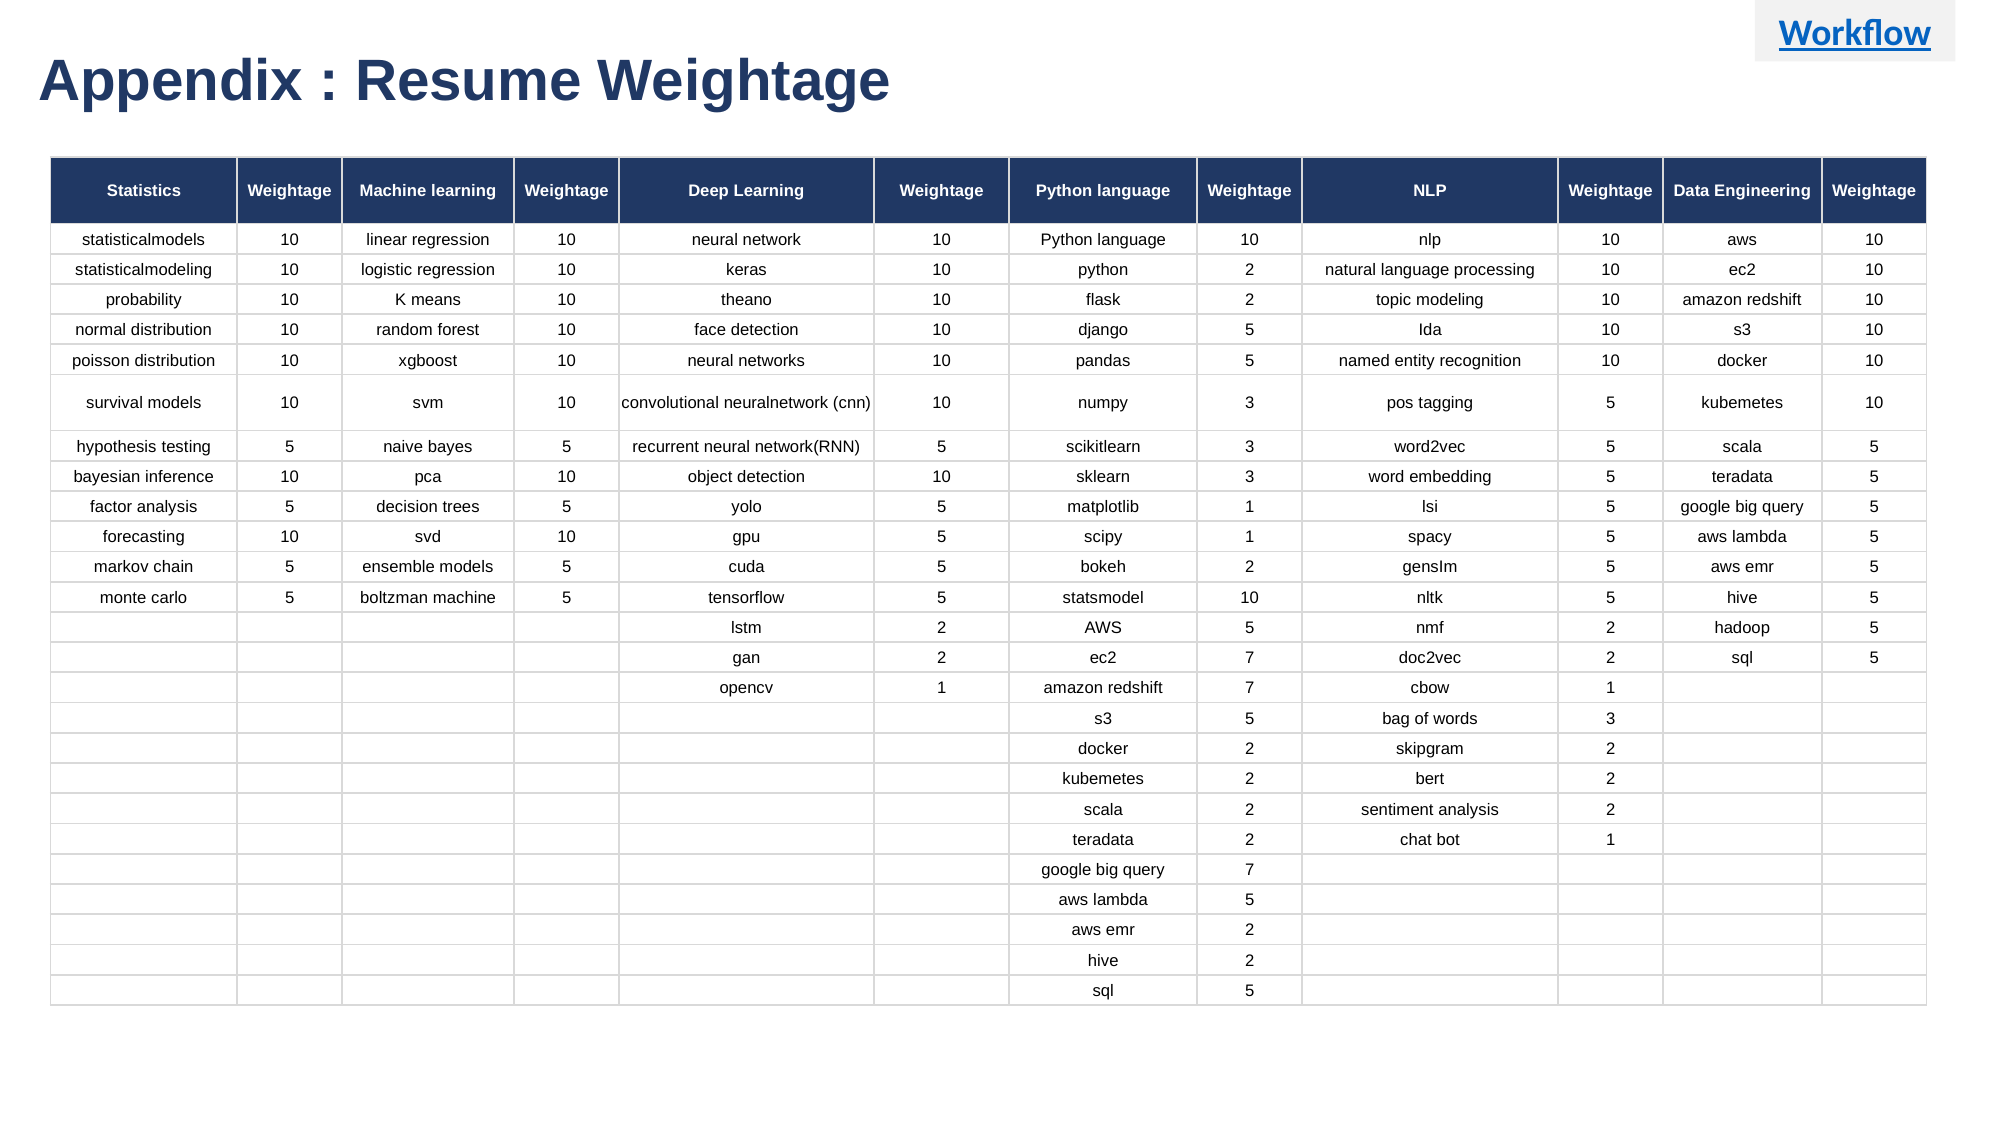

Workflow
Appendix : Resume Weightage
| Statistics | Weightage | Machine learning | Weightage | Deep Learning | Weightage | Python language | Weightage | NLP | Weightage | Data Engineering | Weightage |
| --- | --- | --- | --- | --- | --- | --- | --- | --- | --- | --- | --- |
| statisticalmodels | 10 | linear regression | 10 | neural network | 10 | Python language | 10 | nlp | 10 | aws | 10 |
| statisticalmodeling | 10 | logistic regression | 10 | keras | 10 | python | 2 | natural language processing | 10 | ec2 | 10 |
| probability | 10 | K means | 10 | theano | 10 | flask | 2 | topic modeling | 10 | amazon redshift | 10 |
| normal distribution | 10 | random forest | 10 | face detection | 10 | django | 5 | Ida | 10 | s3 | 10 |
| poisson distribution | 10 | xgboost | 10 | neural networks | 10 | pandas | 5 | named entity recognition | 10 | docker | 10 |
| survival models | 10 | svm | 10 | convolutional neuralnetwork (cnn) | 10 | numpy | 3 | pos tagging | 5 | kubemetes | 10 |
| hypothesis testing | 5 | naive bayes | 5 | recurrent neural network(RNN) | 5 | scikitlearn | 3 | word2vec | 5 | scala | 5 |
| bayesian inference | 10 | pca | 10 | object detection | 10 | sklearn | 3 | word embedding | 5 | teradata | 5 |
| factor analysis | 5 | decision trees | 5 | yolo | 5 | matplotlib | 1 | lsi | 5 | google big query | 5 |
| forecasting | 10 | svd | 10 | gpu | 5 | scipy | 1 | spacy | 5 | aws lambda | 5 |
| markov chain | 5 | ensemble models | 5 | cuda | 5 | bokeh | 2 | gensIm | 5 | aws emr | 5 |
| monte carlo | 5 | boltzman machine | 5 | tensorflow | 5 | statsmodel | 10 | nltk | 5 | hive | 5 |
|  |  |  |  | lstm | 2 | AWS | 5 | nmf | 2 | hadoop | 5 |
|  |  |  |  | gan | 2 | ec2 | 7 | doc2vec | 2 | sql | 5 |
|  |  |  |  | opencv | 1 | amazon redshift | 7 | cbow | 1 |  |  |
|  |  |  |  |  |  | s3 | 5 | bag of words | 3 |  |  |
|  |  |  |  |  |  | docker | 2 | skipgram | 2 |  |  |
|  |  |  |  |  |  | kubemetes | 2 | bert | 2 |  |  |
|  |  |  |  |  |  | scala | 2 | sentiment analysis | 2 |  |  |
|  |  |  |  |  |  | teradata | 2 | chat bot | 1 |  |  |
|  |  |  |  |  |  | google big query | 7 |  |  |  |  |
|  |  |  |  |  |  | aws lambda | 5 |  |  |  |  |
|  |  |  |  |  |  | aws emr | 2 |  |  |  |  |
|  |  |  |  |  |  | hive | 2 |  |  |  |  |
|  |  |  |  |  |  | sql | 5 |  |  |  |  |